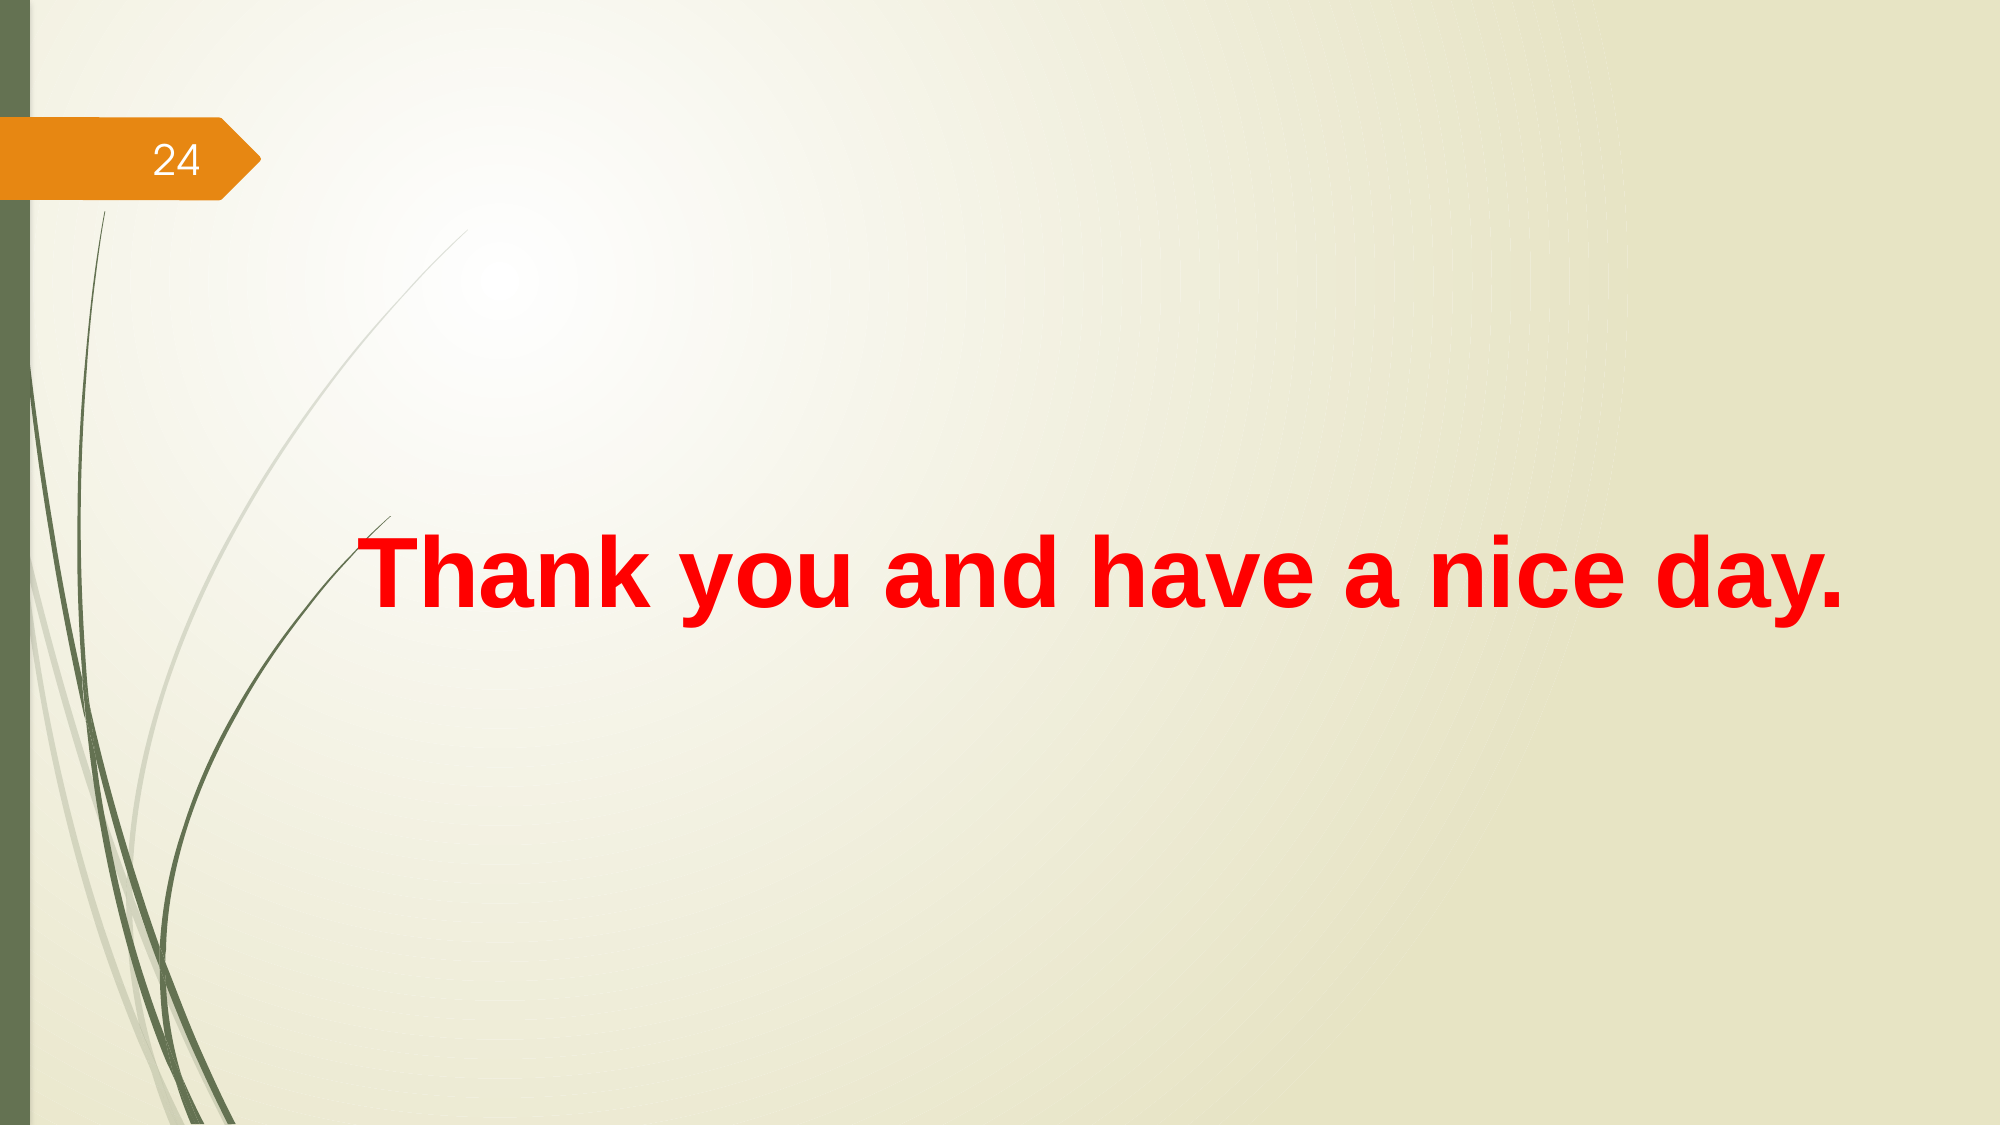

24
# Thank you and have a nice day.